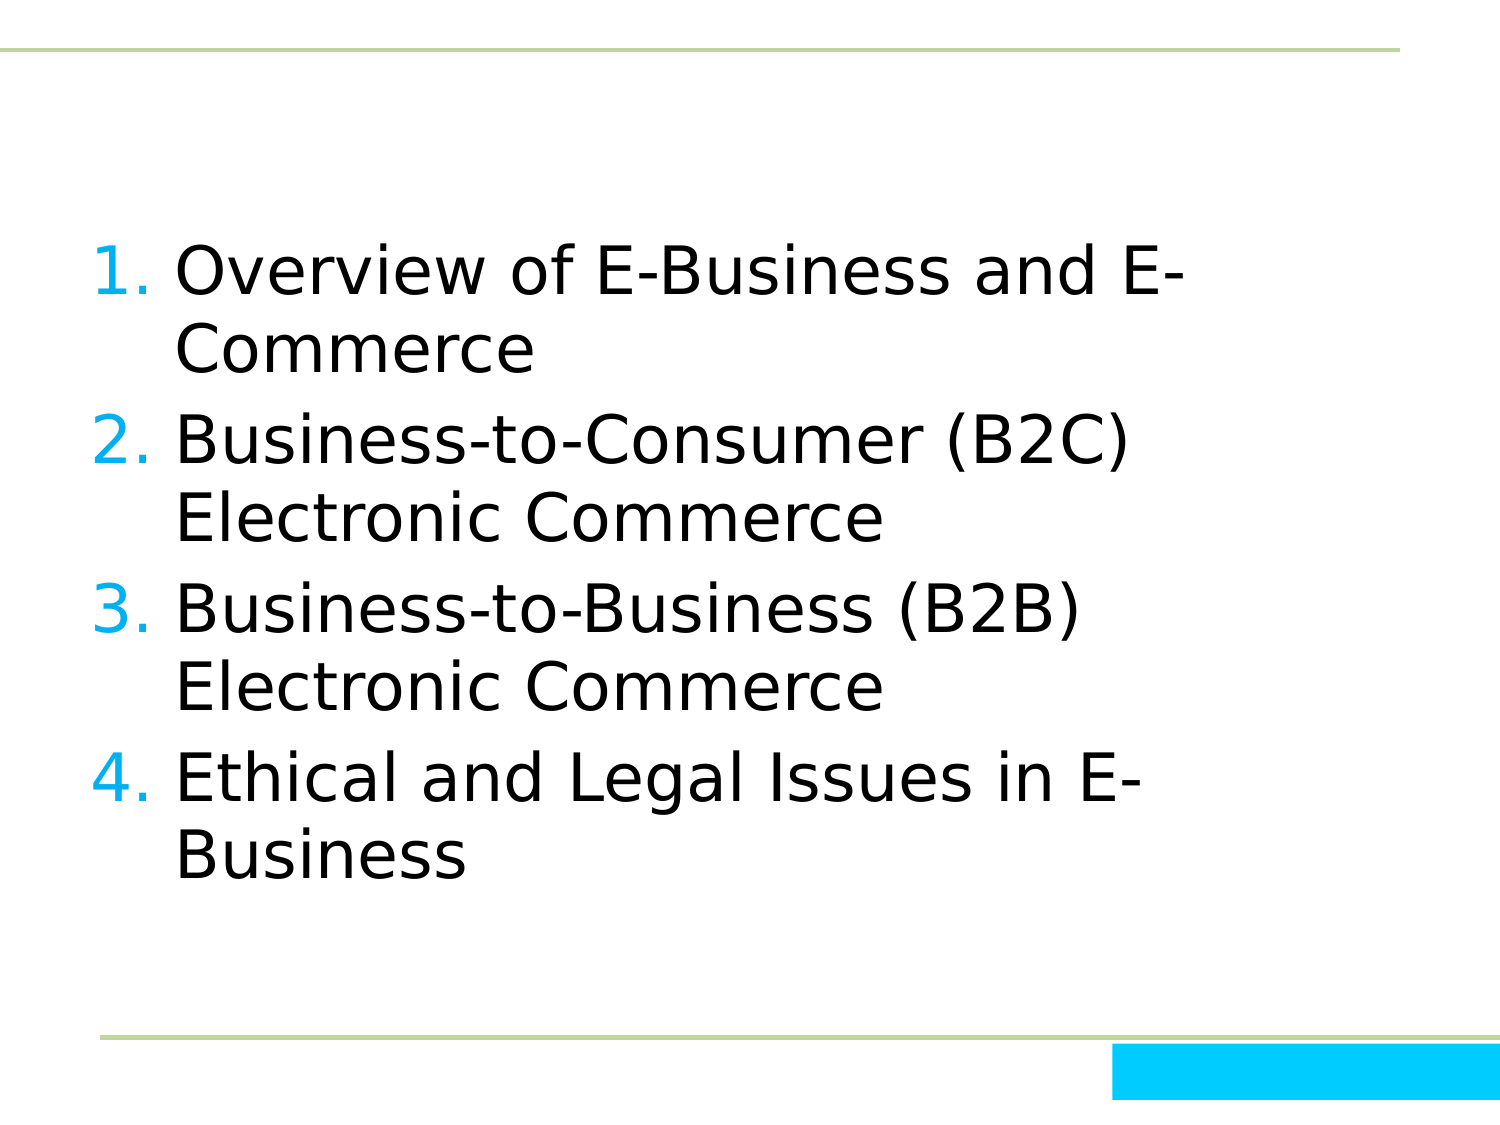

#
Overview of E-Business and E-Commerce
Business-to-Consumer (B2C) Electronic Commerce
Business-to-Business (B2B) Electronic Commerce
Ethical and Legal Issues in E-Business